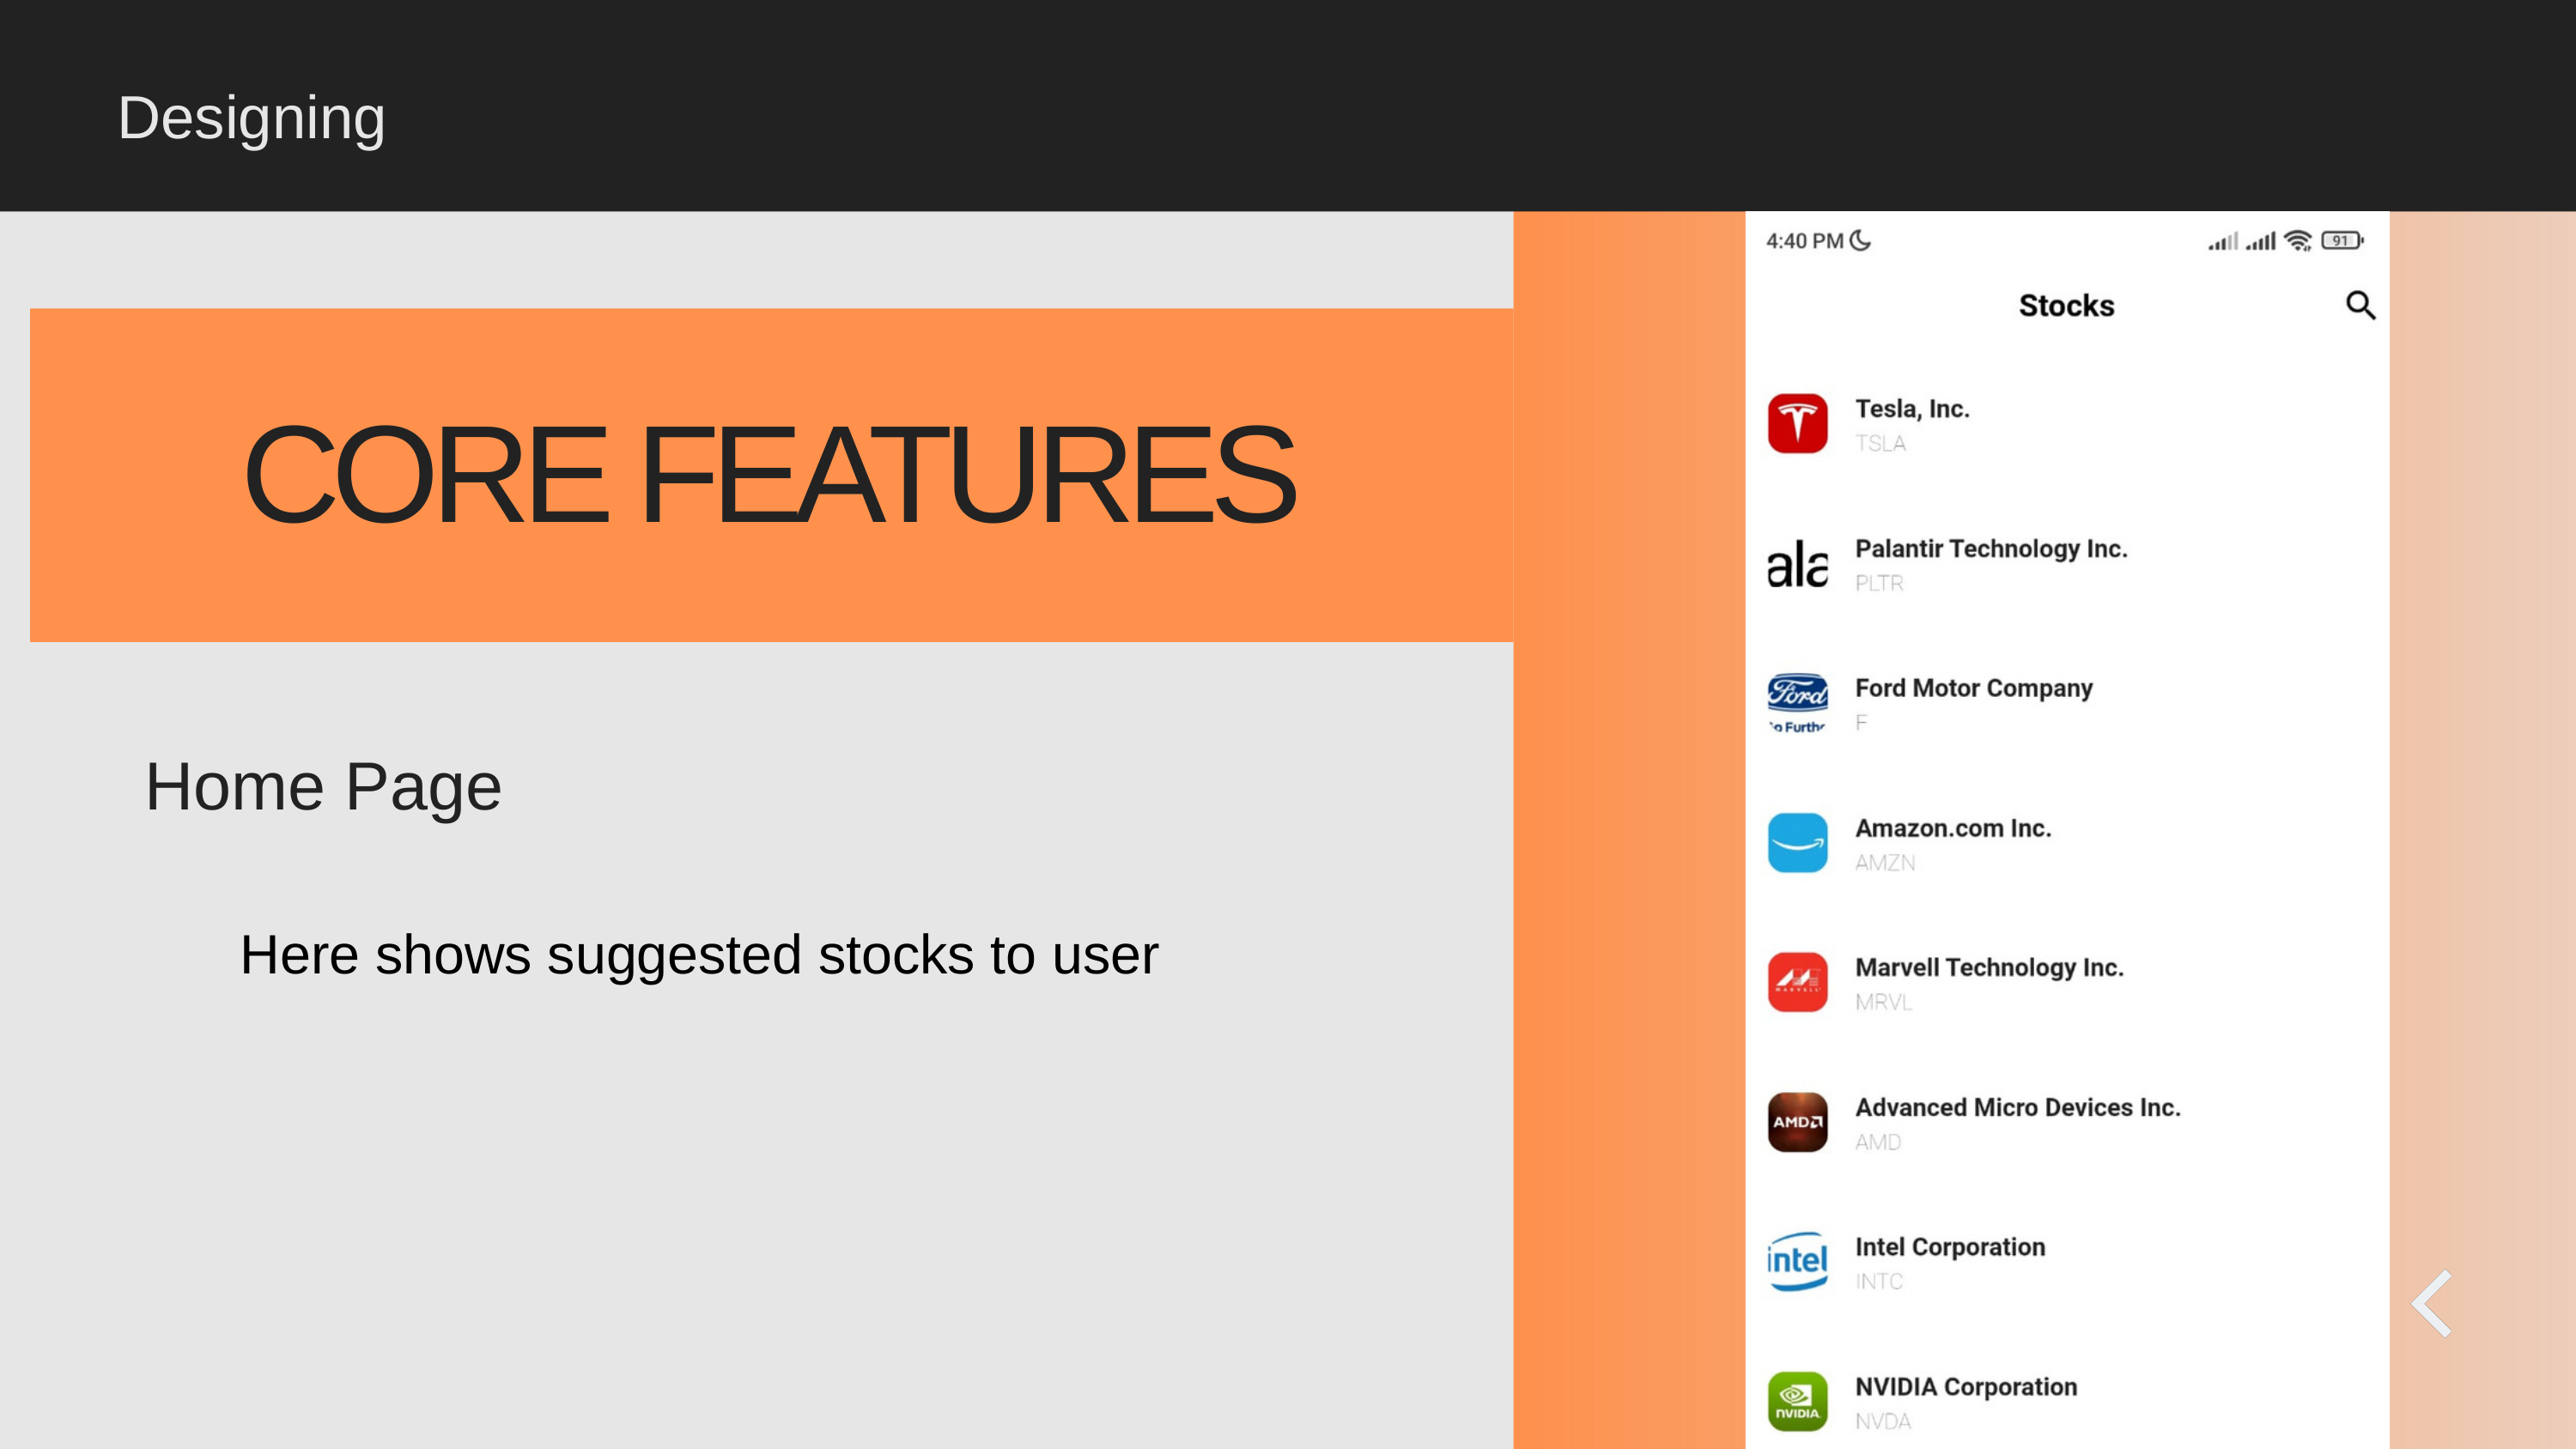

Designing

CORE FEATURES
Home Page
Here shows suggested stocks to user